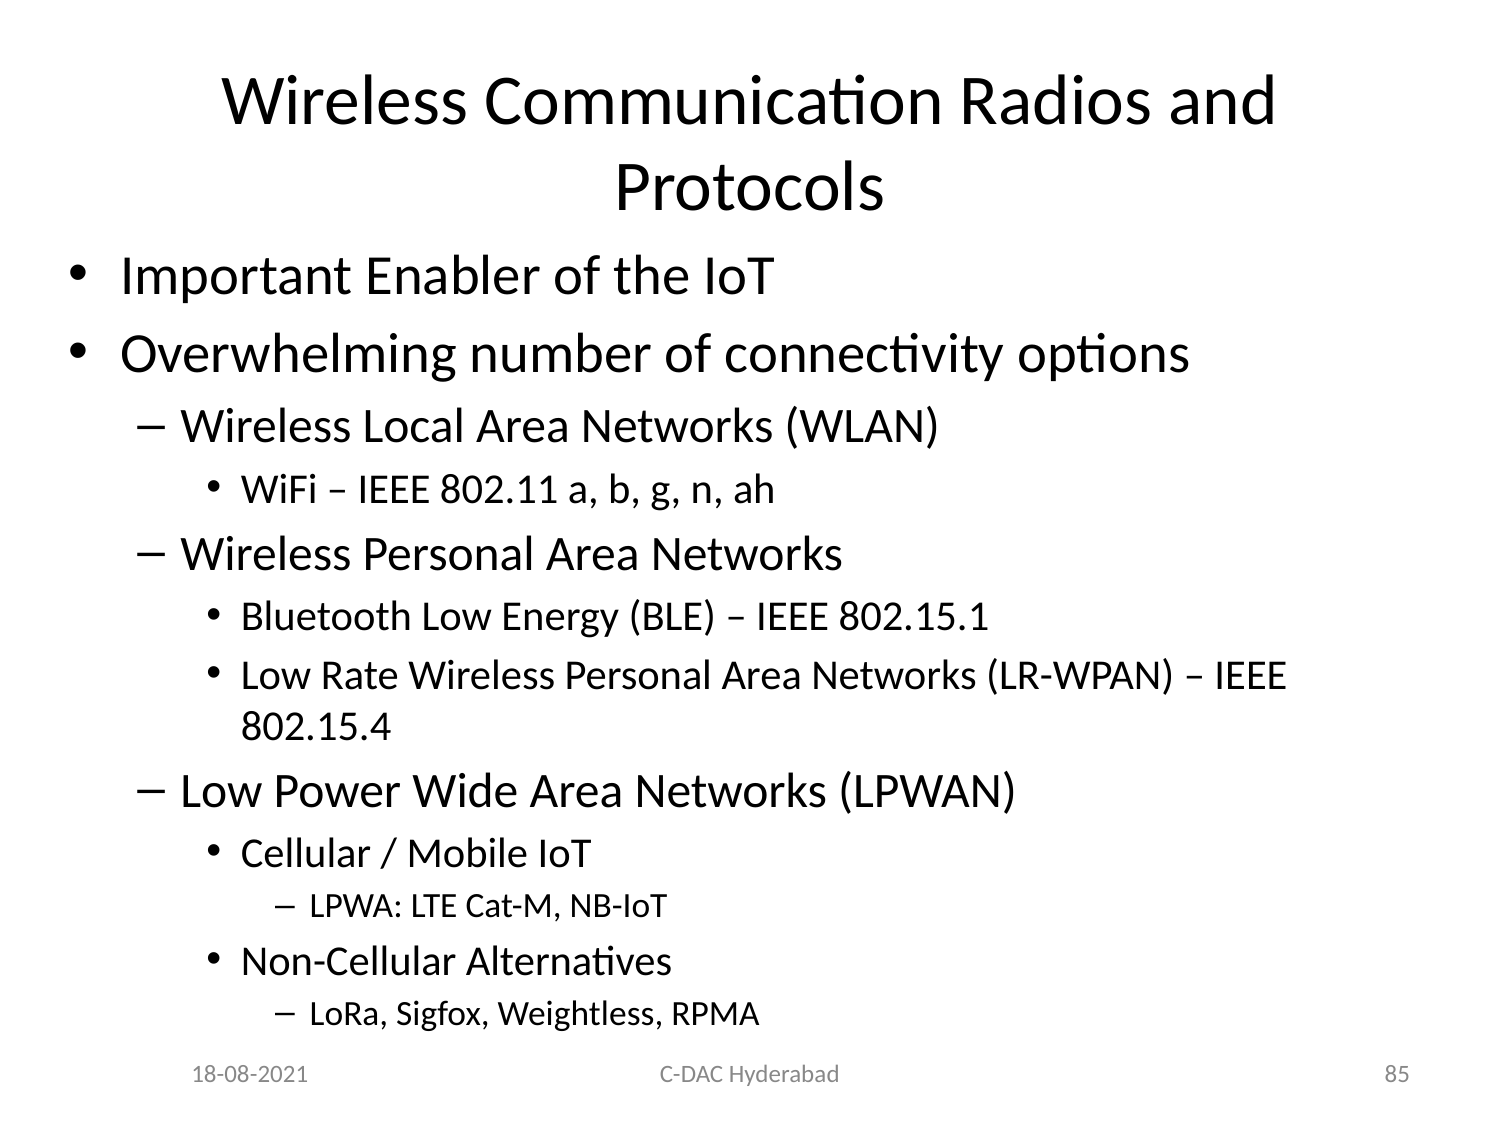

# Wireless Communication Radios and Protocols
Important Enabler of the IoT
Overwhelming number of connectivity options
Wireless Local Area Networks (WLAN)
WiFi – IEEE 802.11 a, b, g, n, ah
Wireless Personal Area Networks
Bluetooth Low Energy (BLE) – IEEE 802.15.1
Low Rate Wireless Personal Area Networks (LR-WPAN) – IEEE 802.15.4
Low Power Wide Area Networks (LPWAN)
Cellular / Mobile IoT
LPWA: LTE Cat-M, NB-IoT
Non-Cellular Alternatives
LoRa, Sigfox, Weightless, RPMA

18-08-2021
C-DAC Hyderabad
85